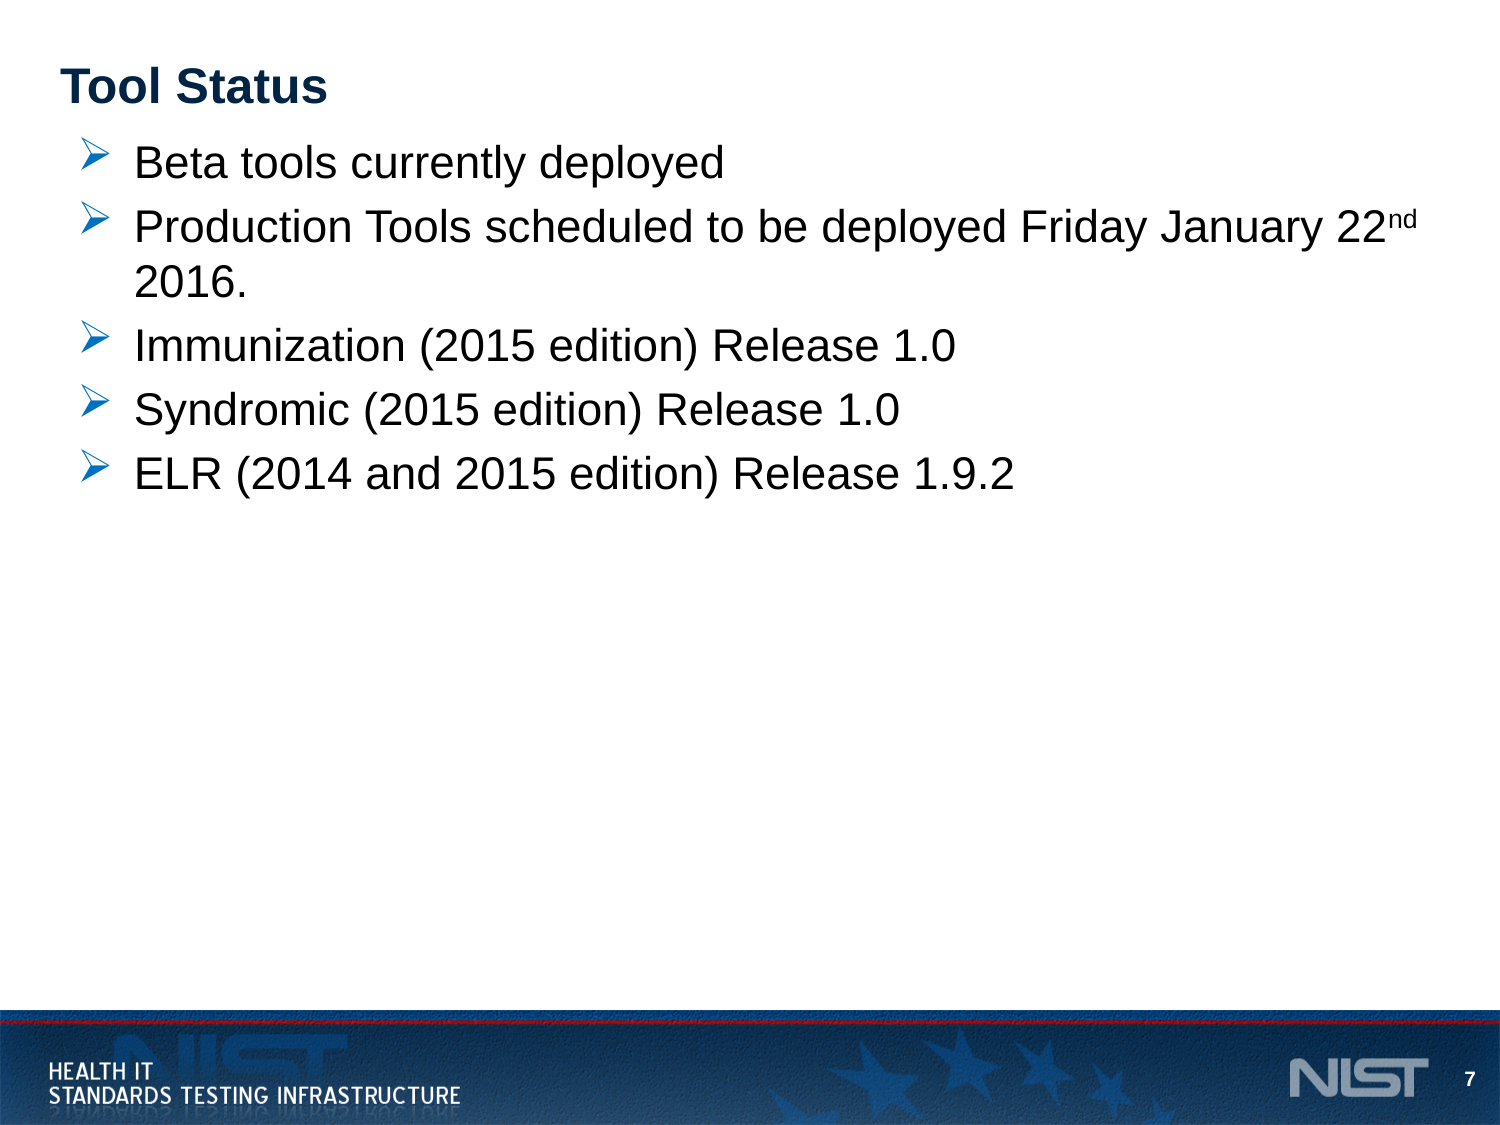

# Tool Status
Beta tools currently deployed
Production Tools scheduled to be deployed Friday January 22nd 2016.
Immunization (2015 edition) Release 1.0
Syndromic (2015 edition) Release 1.0
ELR (2014 and 2015 edition) Release 1.9.2